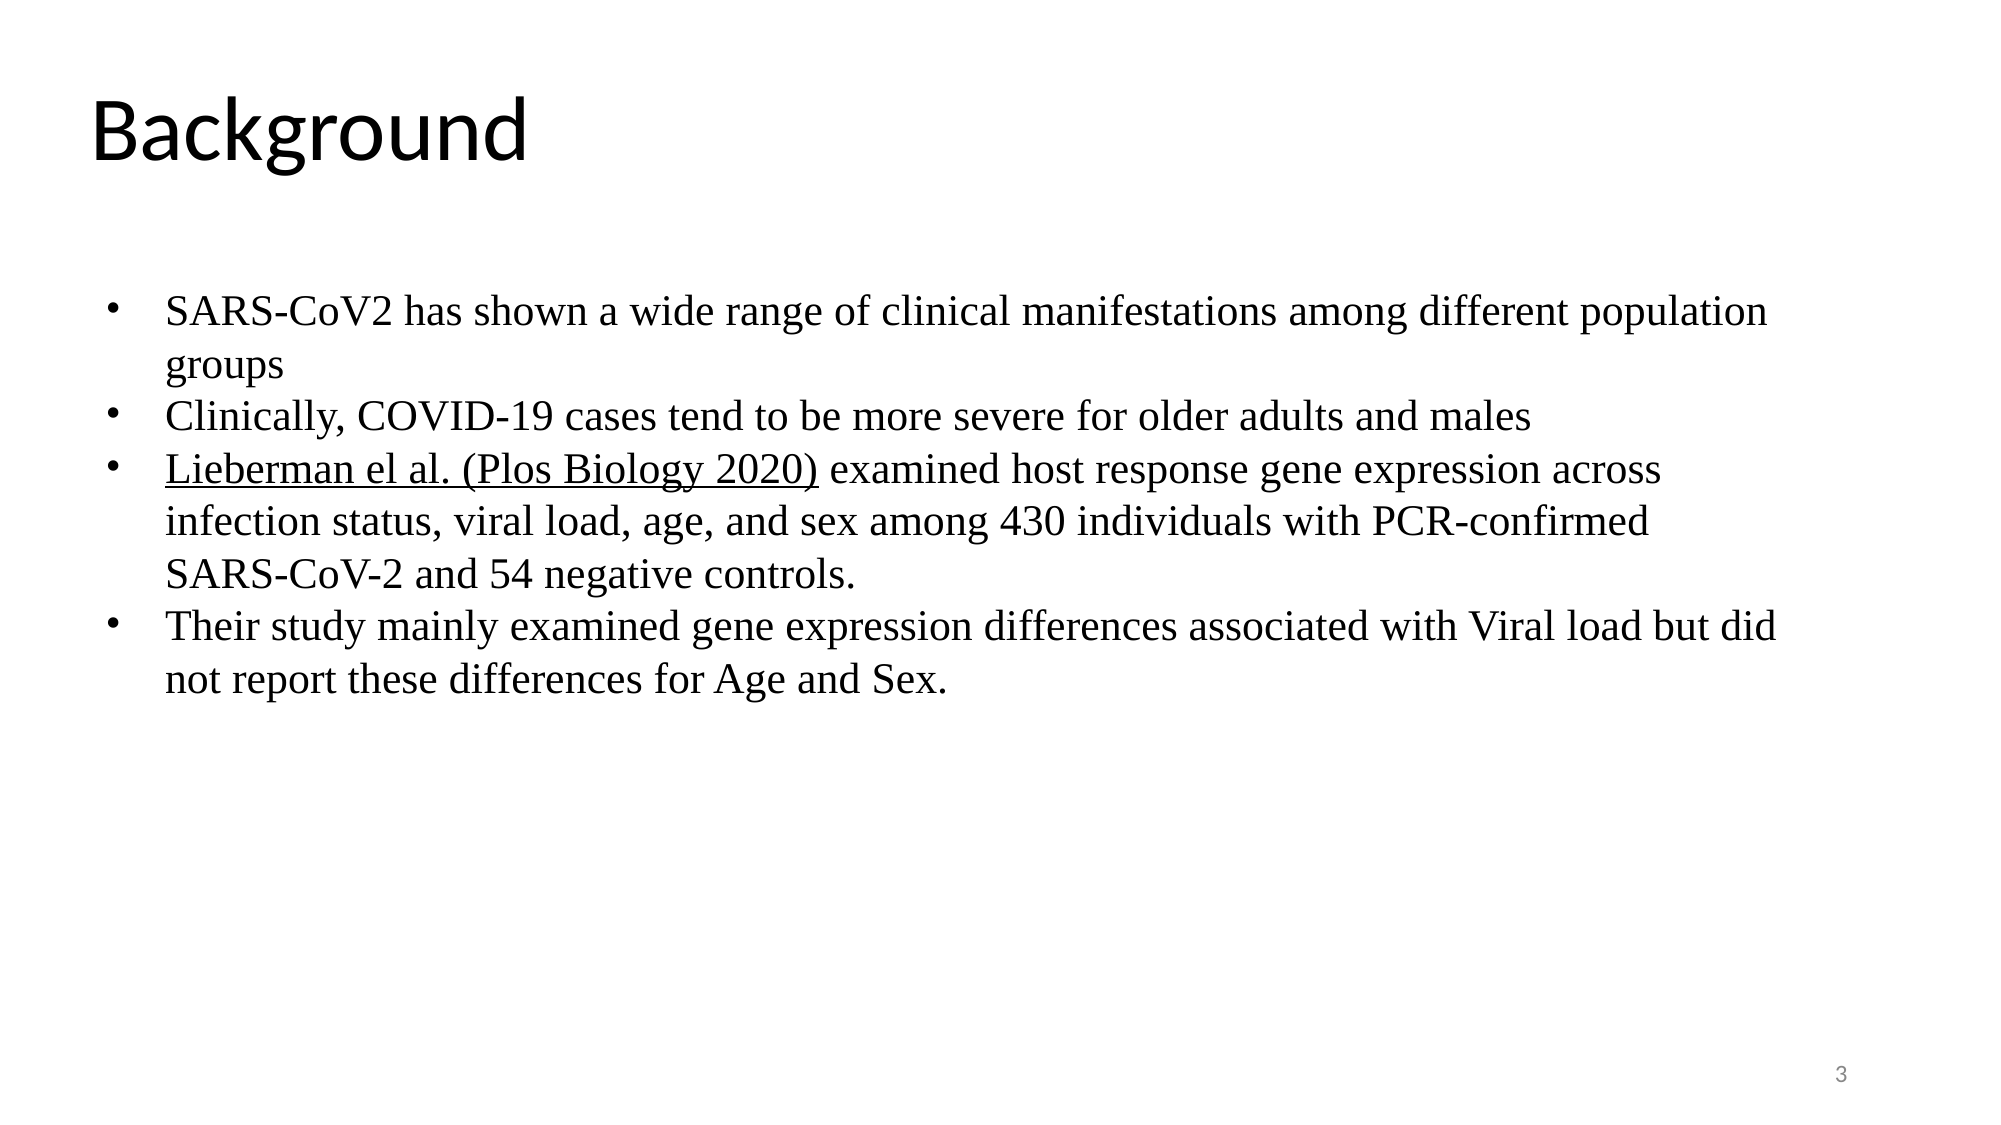

# Background
SARS-CoV2 has shown a wide range of clinical manifestations among different population groups
Clinically, COVID-19 cases tend to be more severe for older adults and males
Lieberman el al. (Plos Biology 2020) examined host response gene expression across infection status, viral load, age, and sex among 430 individuals with PCR-confirmed SARS-CoV-2 and 54 negative controls.
Their study mainly examined gene expression differences associated with Viral load but did not report these differences for Age and Sex.

3